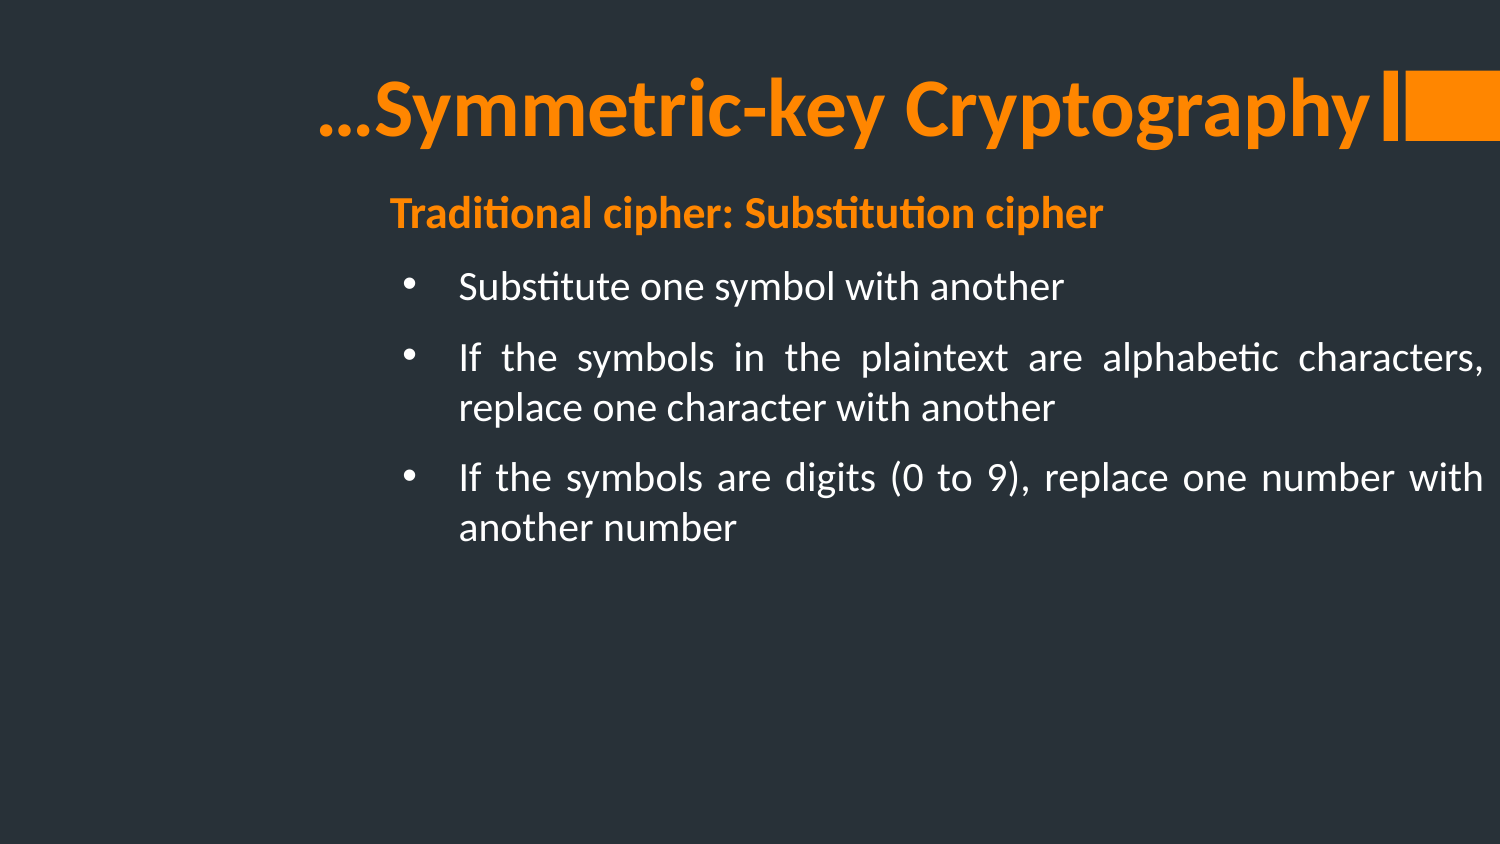

# …Symmetric-key Cryptography
Traditional cipher: Substitution cipher
Substitute one symbol with another
If the symbols in the plaintext are alphabetic characters, replace one character with another
If the symbols are digits (0 to 9), replace one number with another number